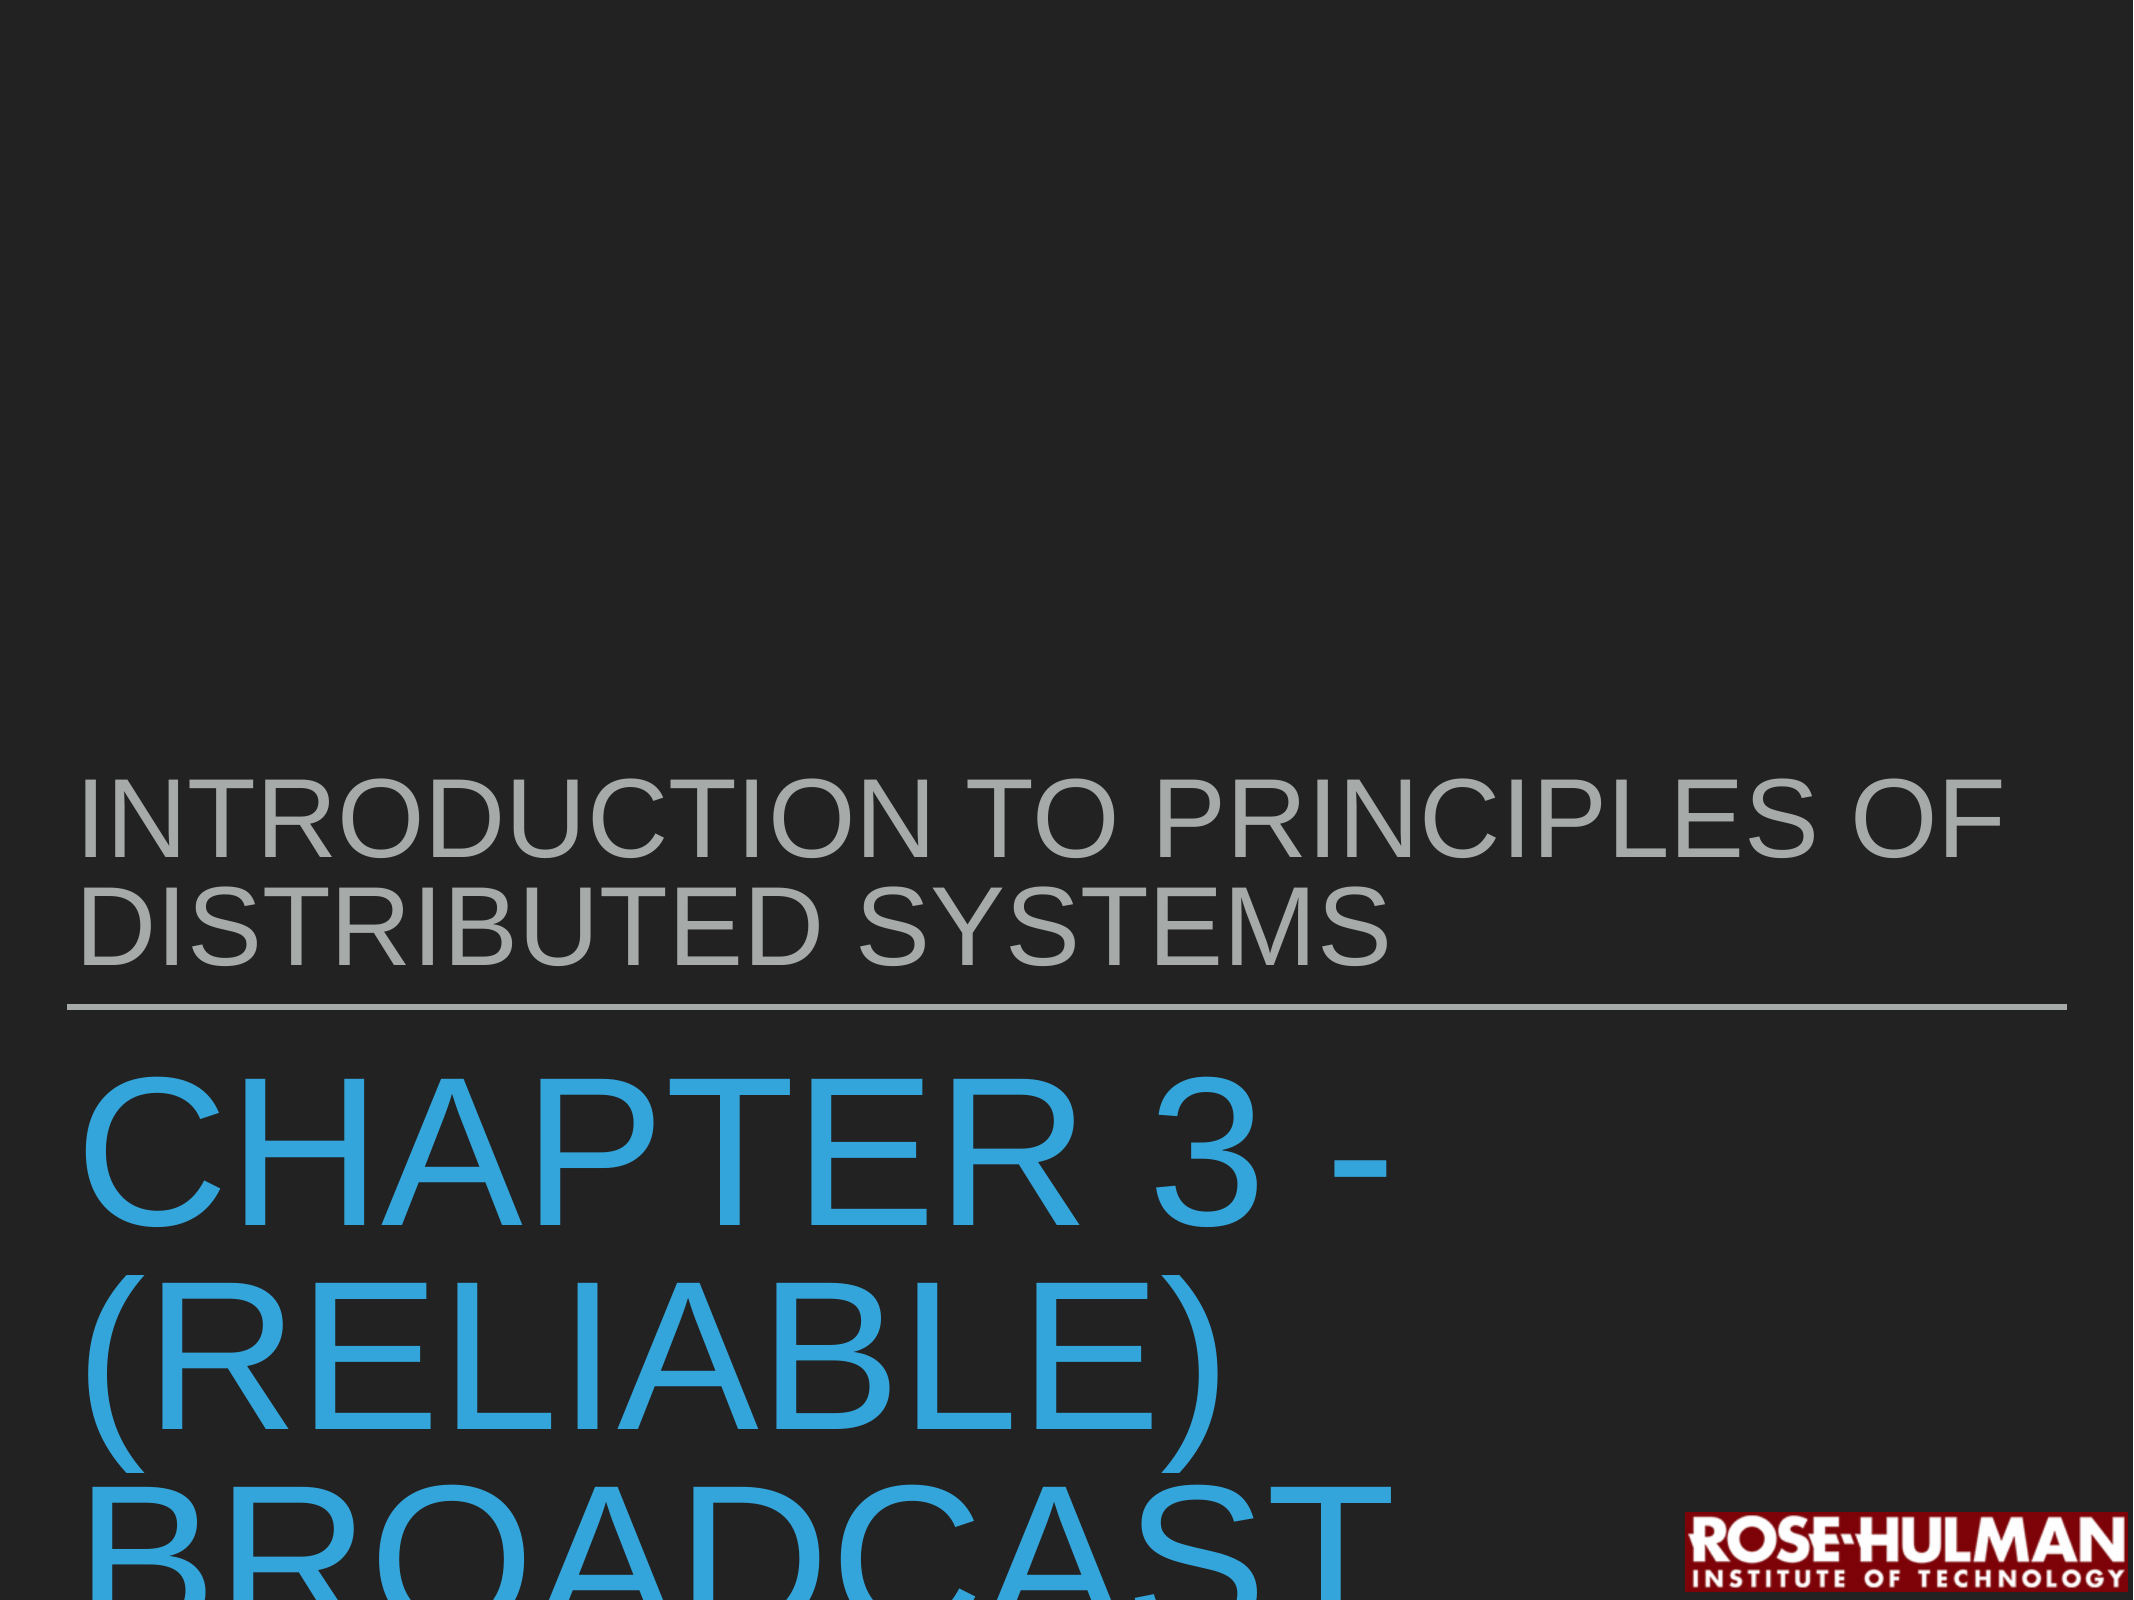

Introduction to Principles of Distributed Systems
# Chapter 3 - (Reliable) Broadcast